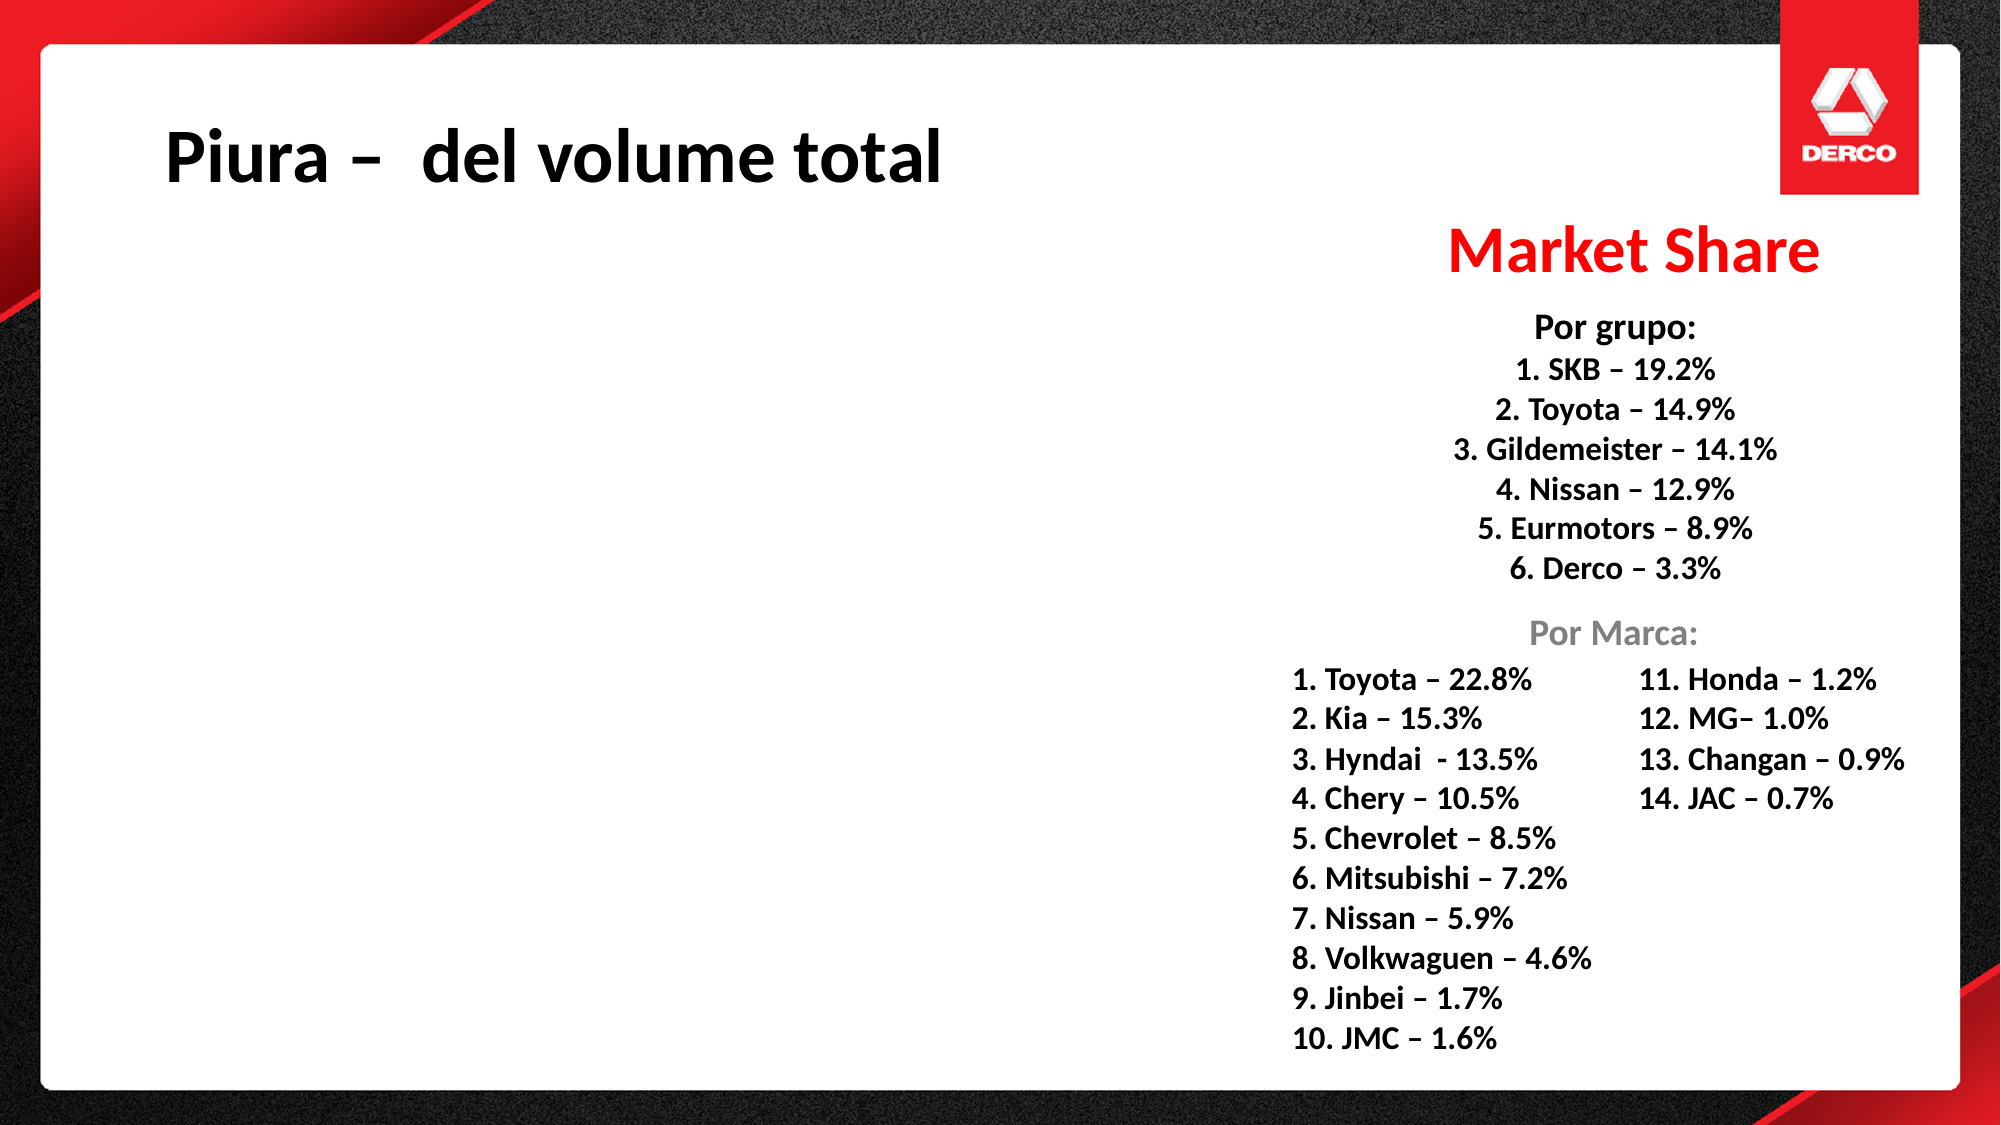

Piura –  del volume total
Market Share
Por grupo:
1. SKB – 19.2%
2. Toyota – 14.9%
3. Gildemeister – 14.1%
4. Nissan – 12.9%
5. Eurmotors – 8.9%
6. Derco – 3.3%

Por Marca:
1. Toyota – 22.8%
2. Kia – 15.3%
3. Hyndai  - 13.5%
4. Chery – 10.5%
5. Chevrolet – 8.5%
6. Mitsubishi – 7.2%
7. Nissan – 5.9%
8. Volkwaguen – 4.6%
9. Jinbei – 1.7%
10. JMC – 1.6%
11. Honda – 1.2%
12. MG– 1.0%
13. Changan – 0.9%
14. JAC – 0.7%